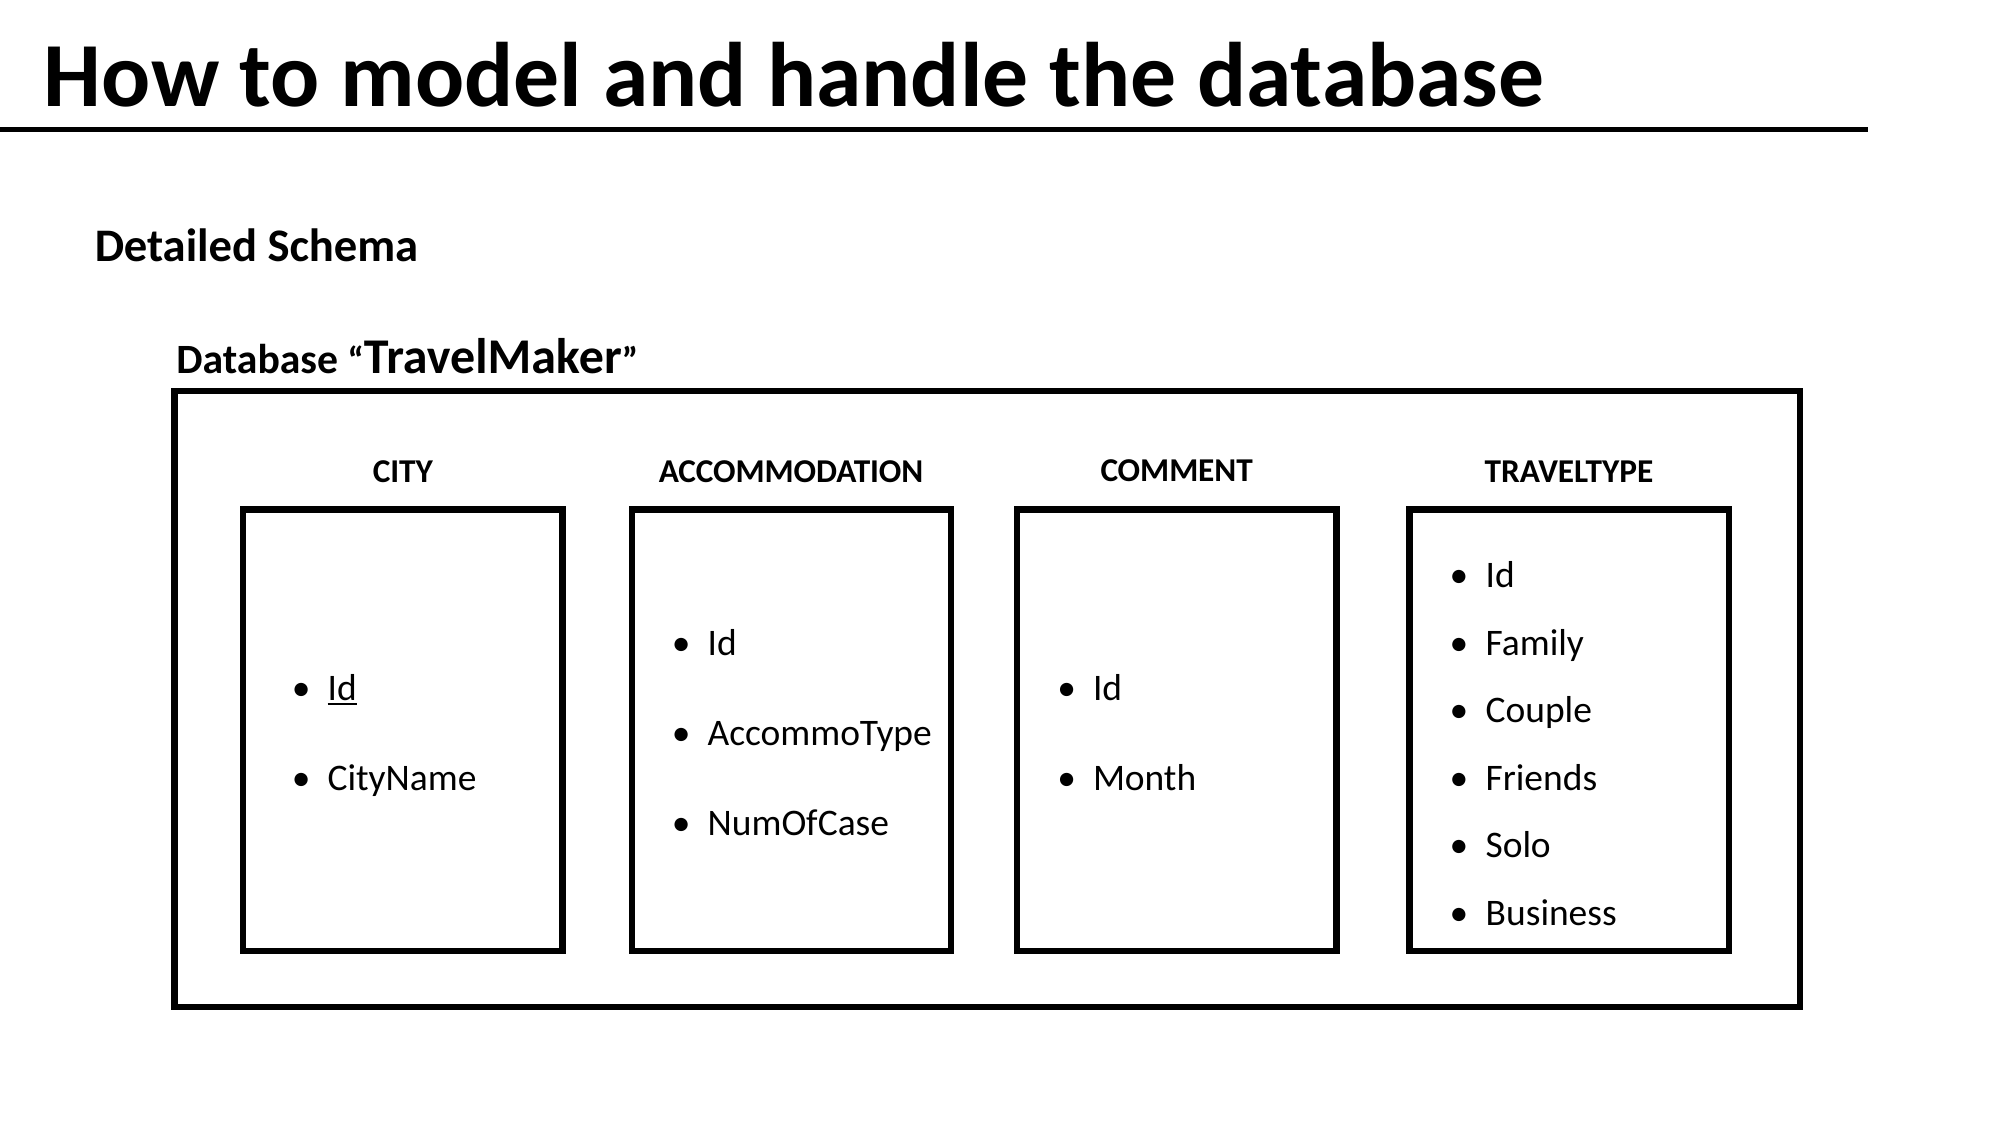

How to model and handle the database
Detailed Schema
Database “TravelMaker”

COMMENT
CITY
TRAVELTYPE
ACCOMMODATION
    •  Id

    •  CityName
   •  Id

   •  AccommoType

   •  NumOfCase
   •  Id

   •  Month
   •  Id
   •  Family
   •  Couple
   •  Friends
   •  Solo
   •  Business